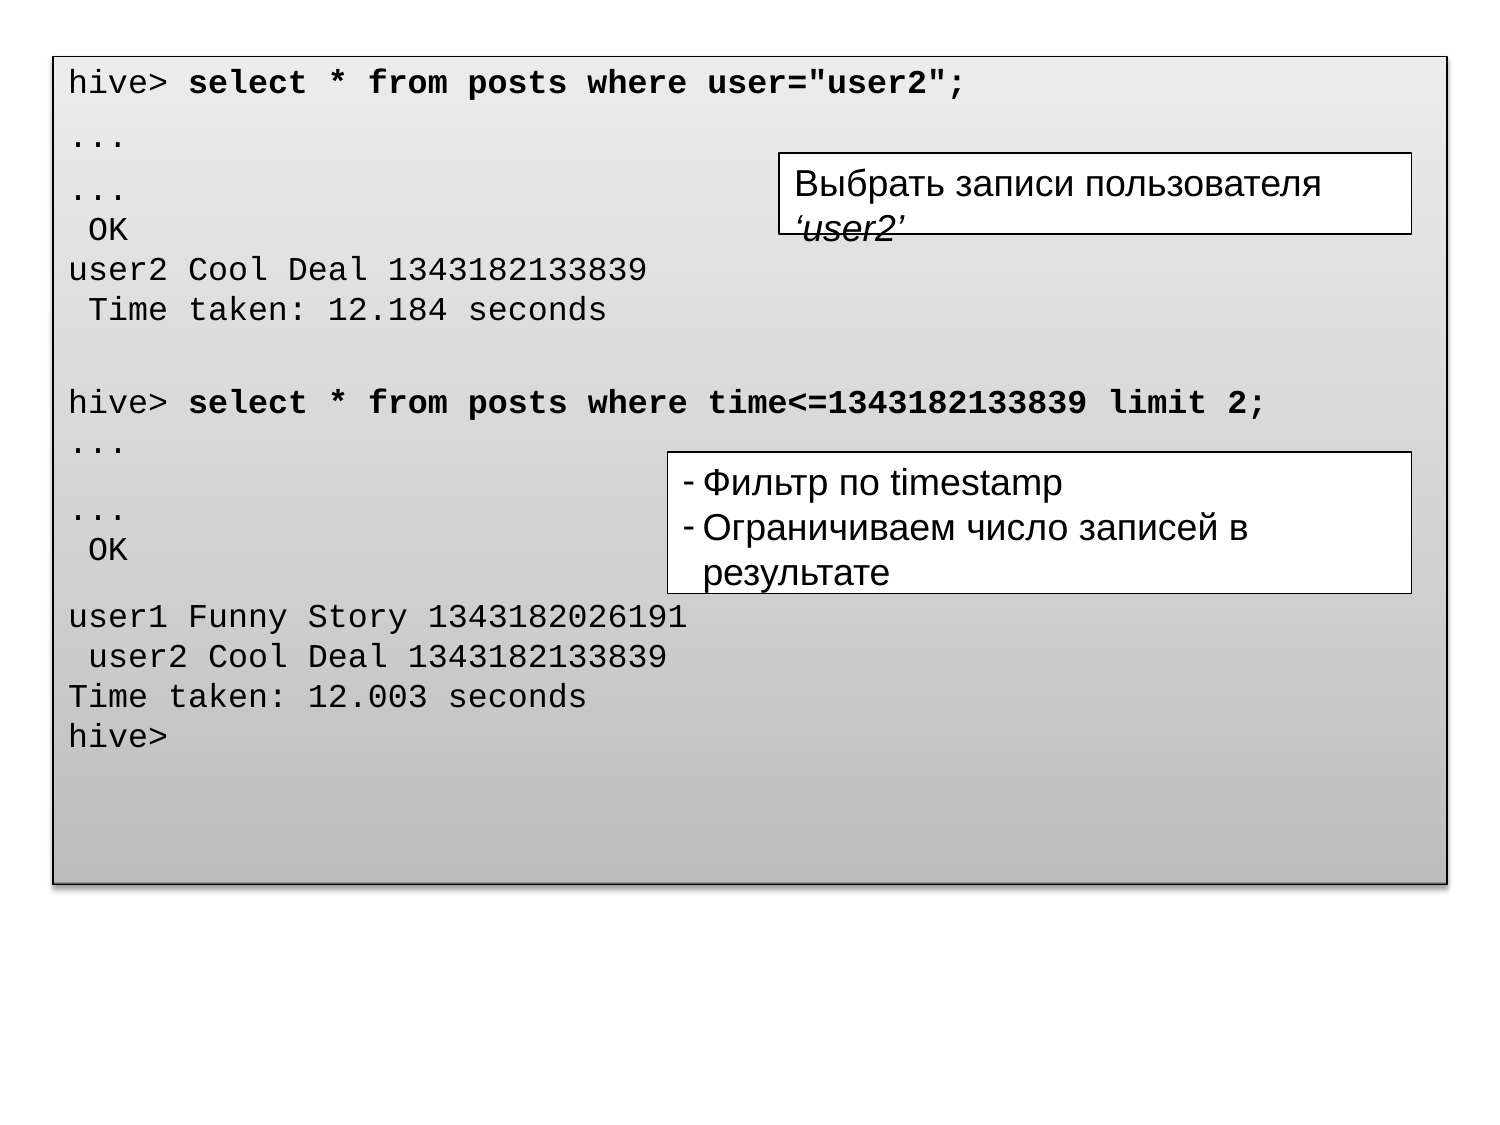

# hive> select * from posts where user="user2";
...

Выбрать записи пользователя ‘user2’
...  OK
user2 Cool Deal 1343182133839  Time taken: 12.184 seconds
hive> select * from posts where time<=1343182133839 limit 2;
...

Фильтр по timestamp
Ограничиваем число записей в результате
...  OK
user1 Funny Story 1343182026191  user2 Cool Deal 1343182133839  Time taken: 12.003 seconds  hive>